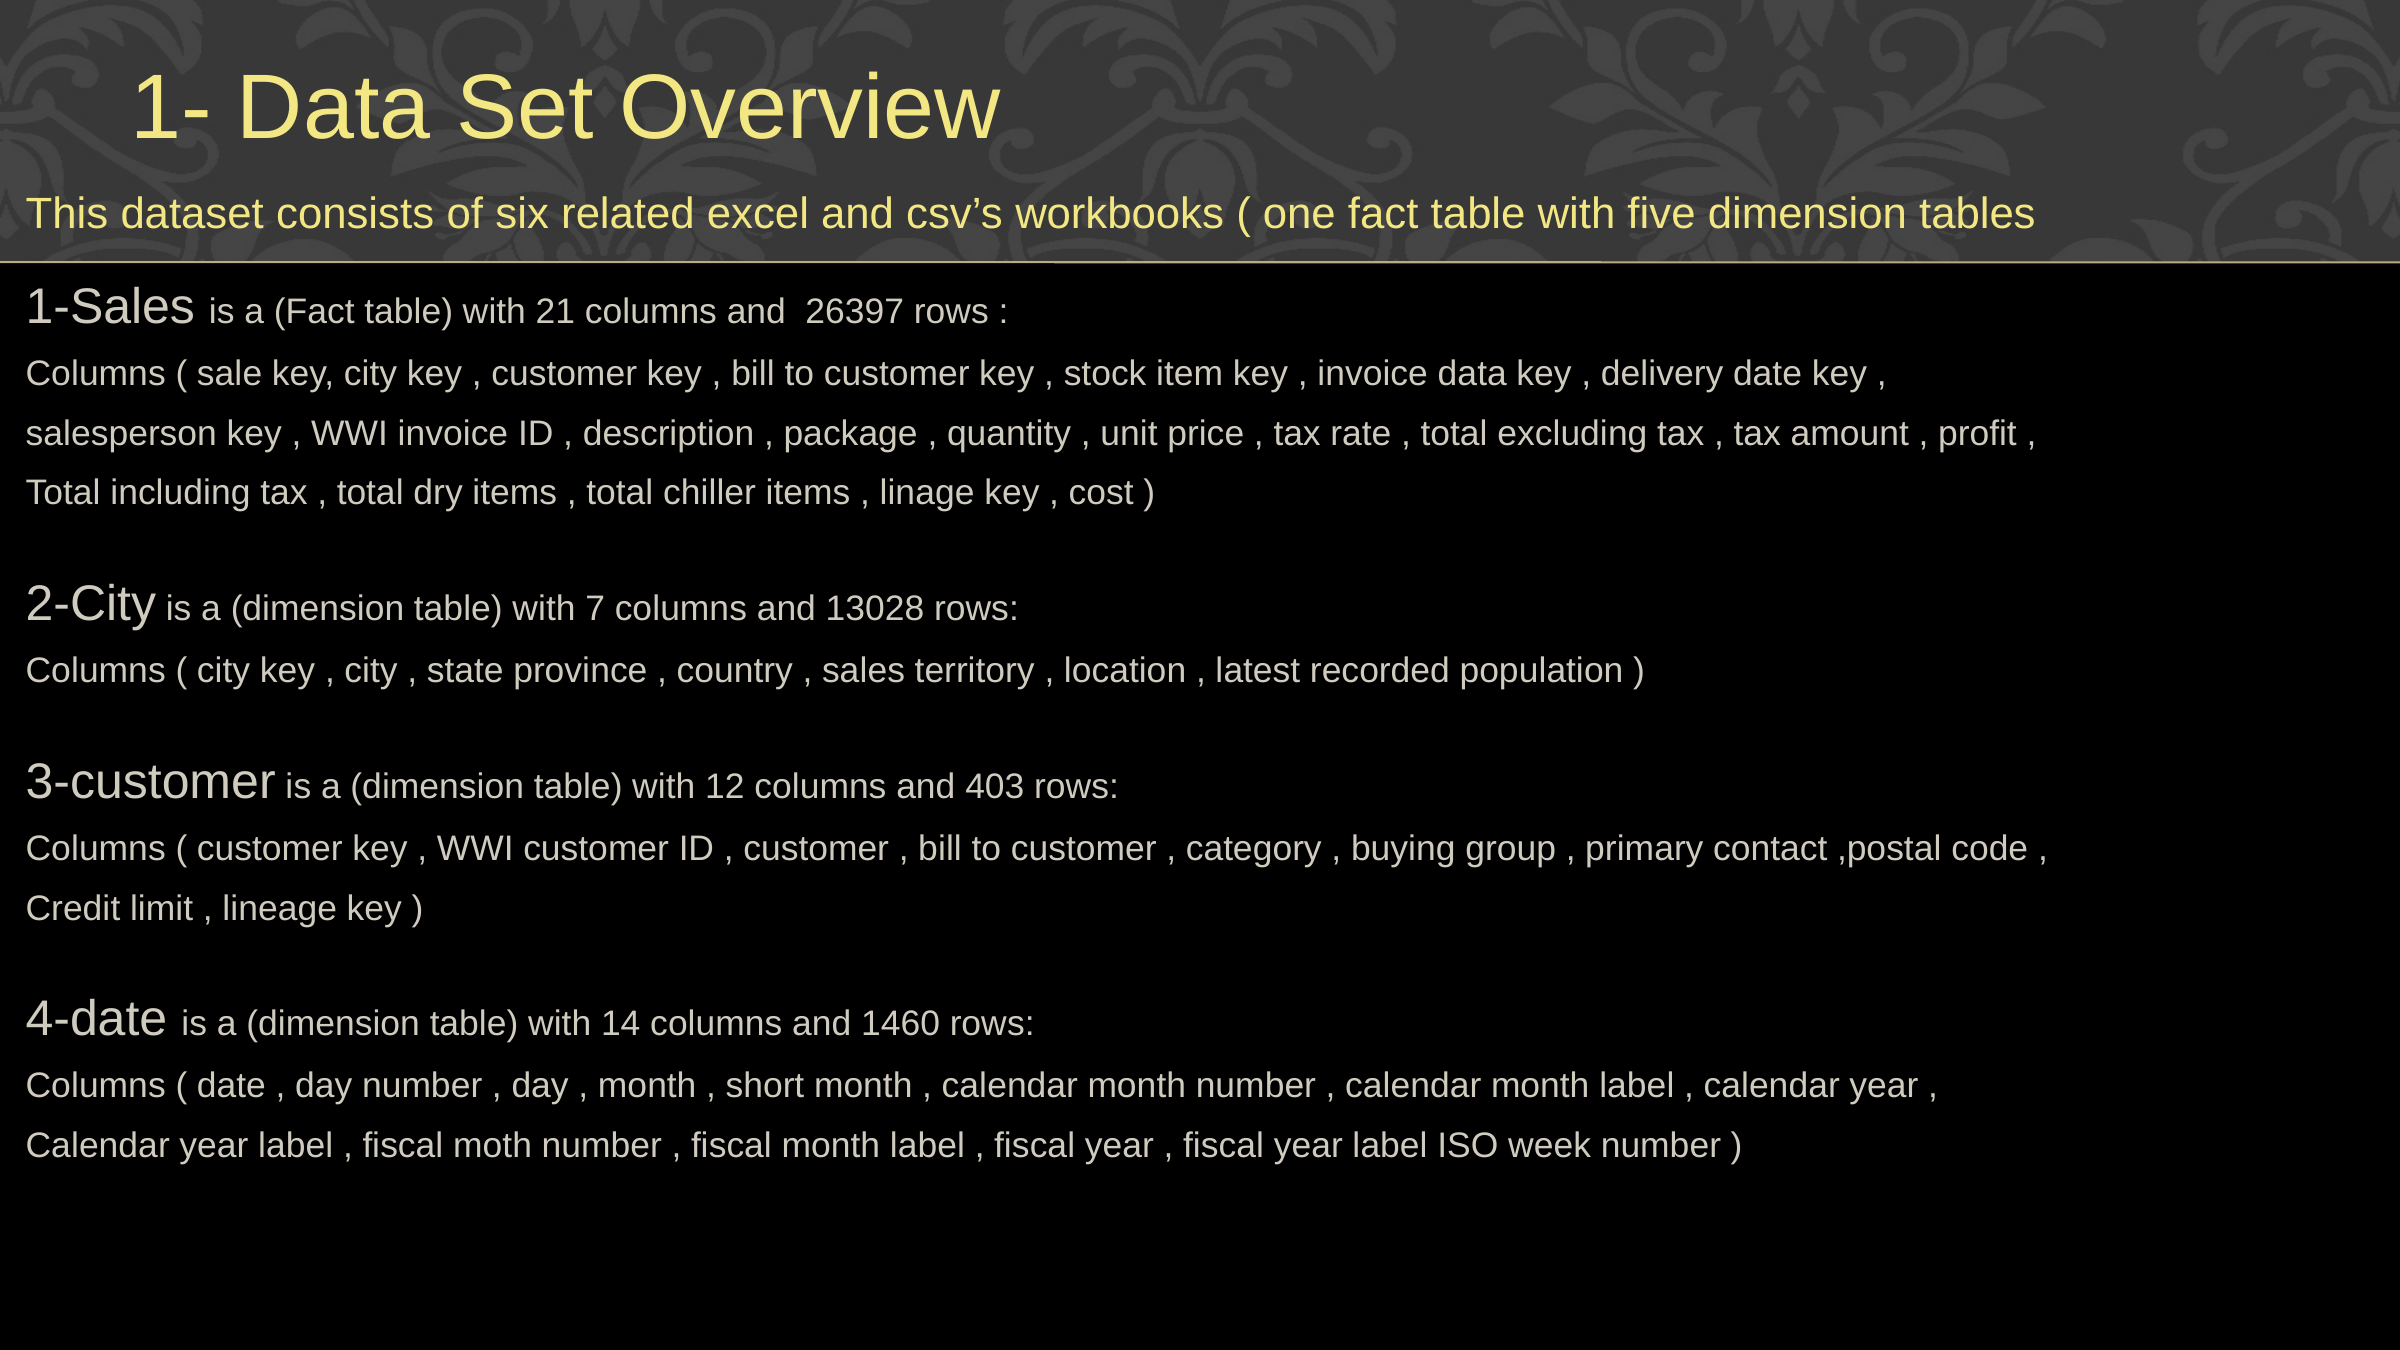

1- Data Set Overview
This dataset consists of six related excel and csv’s workbooks ( one fact table with five dimension tables
1-Sales is a (Fact table) with 21 columns and  26397 rows :
Columns ( sale key, city key , customer key , bill to customer key , stock item key , invoice data key , delivery date key ,
salesperson key , WWI invoice ID , description , package , quantity , unit price , tax rate , total excluding tax , tax amount , profit ,
Total including tax , total dry items , total chiller items , linage key , cost )

2-City is a (dimension table) with 7 columns and 13028 rows:
Columns ( city key , city , state province , country , sales territory , location , latest recorded population )

3-customer is a (dimension table) with 12 columns and 403 rows:
Columns ( customer key , WWI customer ID , customer , bill to customer , category , buying group , primary contact ,postal code ,
Credit limit , lineage key )

4-date is a (dimension table) with 14 columns and 1460 rows:
Columns ( date , day number , day , month , short month , calendar month number , calendar month label , calendar year ,
Calendar year label , fiscal moth number , fiscal month label , fiscal year , fiscal year label ISO week number )